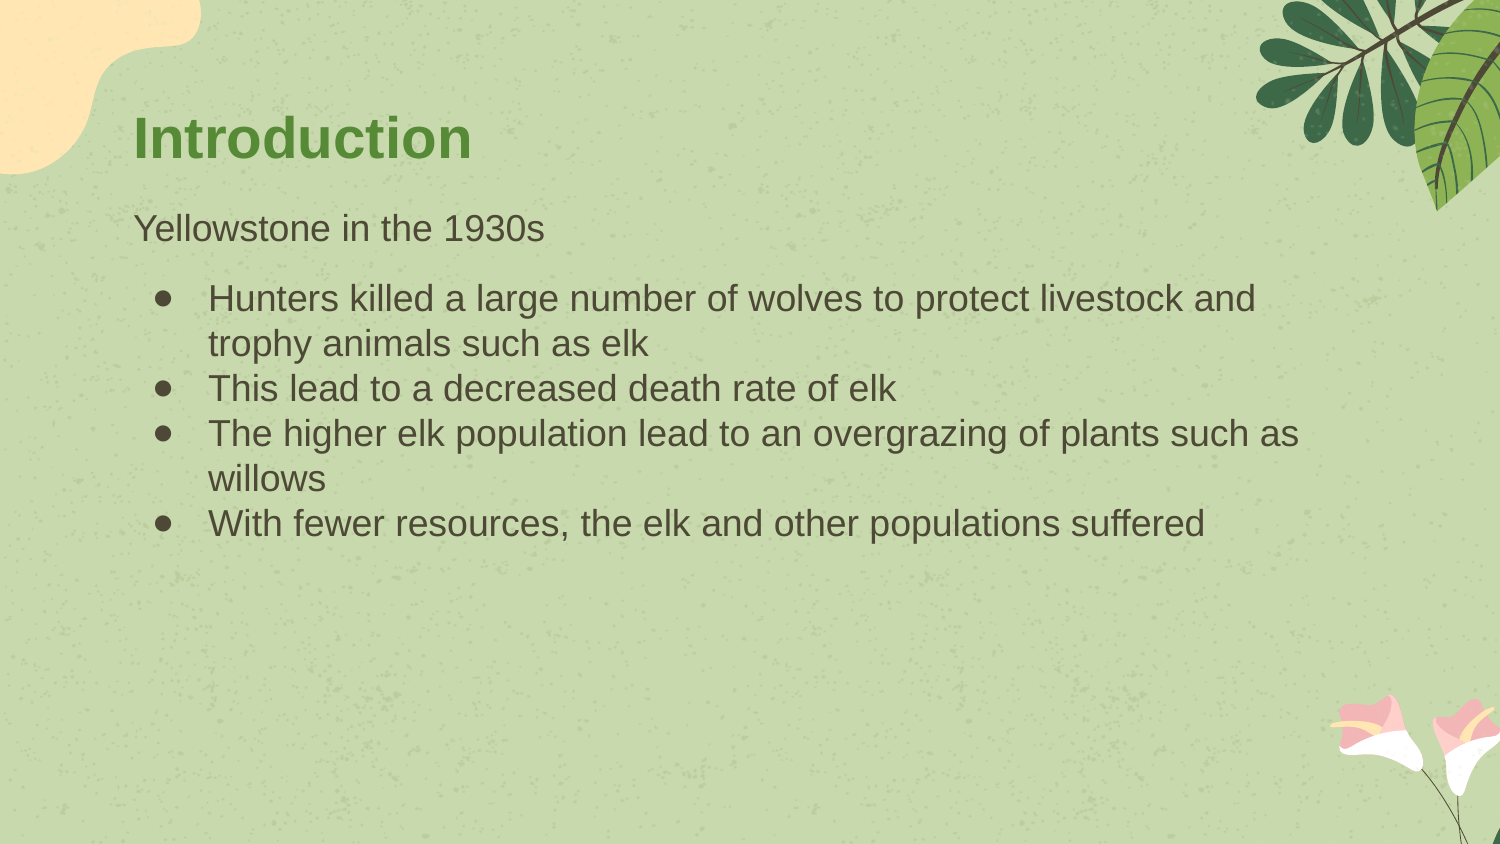

# Introduction
Yellowstone in the 1930s
Hunters killed a large number of wolves to protect livestock and trophy animals such as elk
This lead to a decreased death rate of elk
The higher elk population lead to an overgrazing of plants such as willows
With fewer resources, the elk and other populations suffered